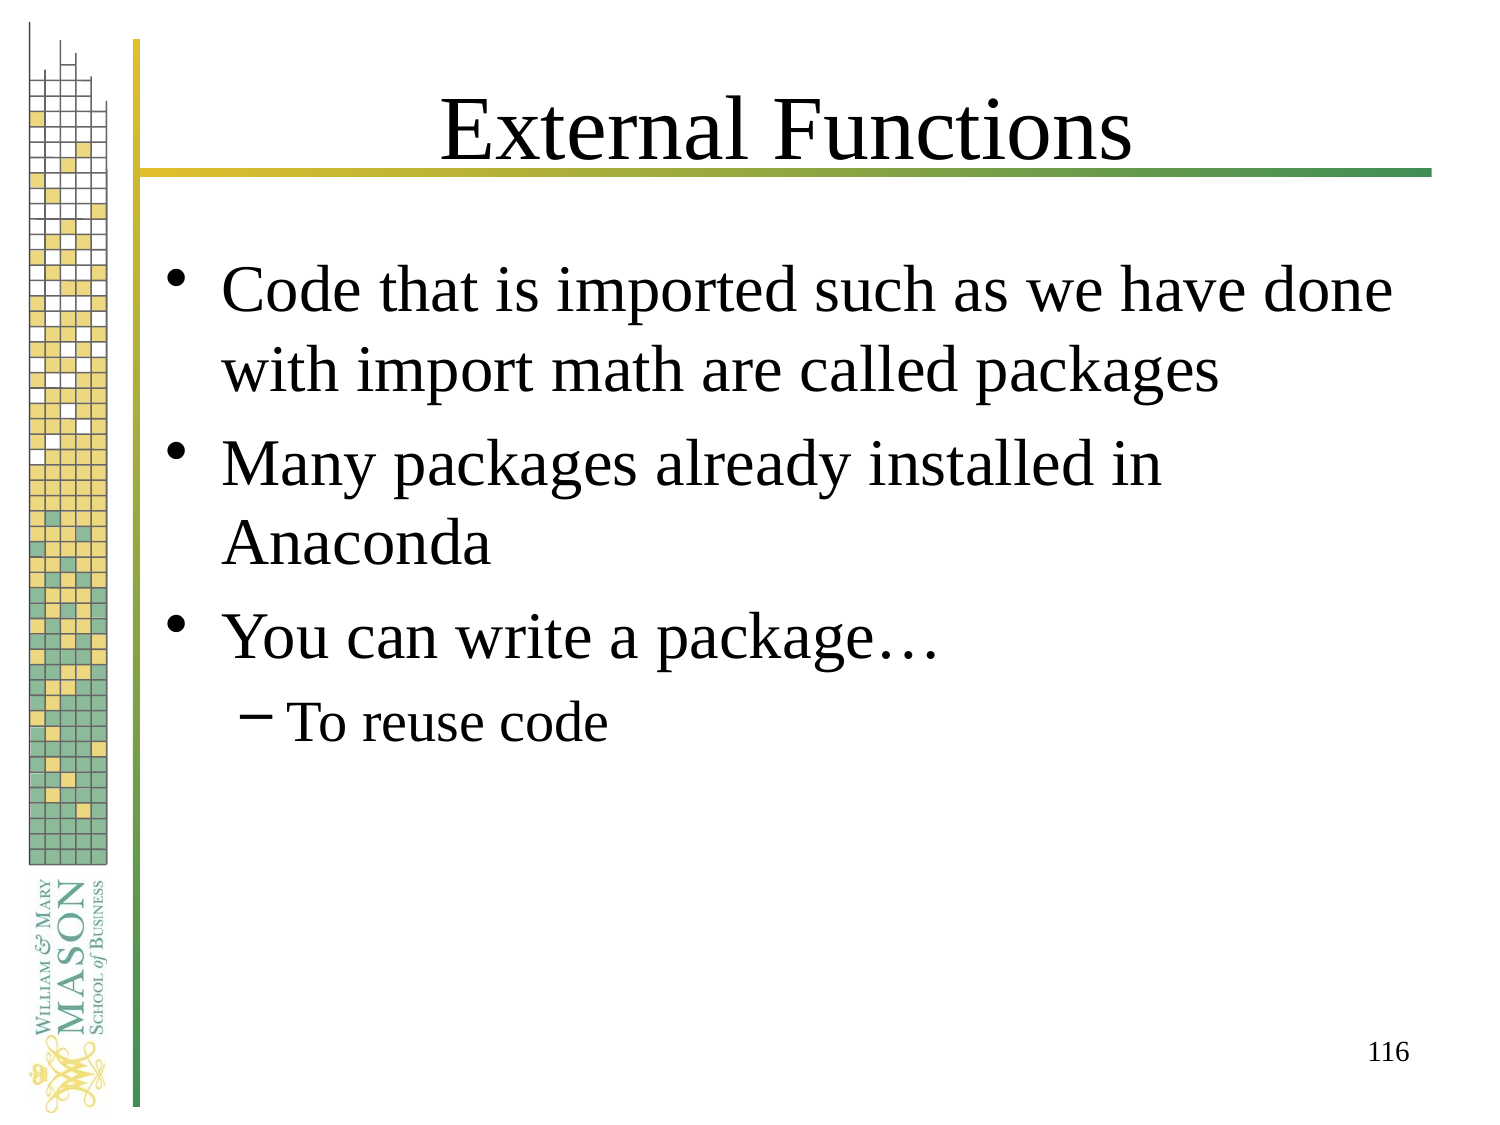

# External Functions
Code that is imported such as we have done with import math are called packages
Many packages already installed in Anaconda
You can write a package…
To reuse code
116